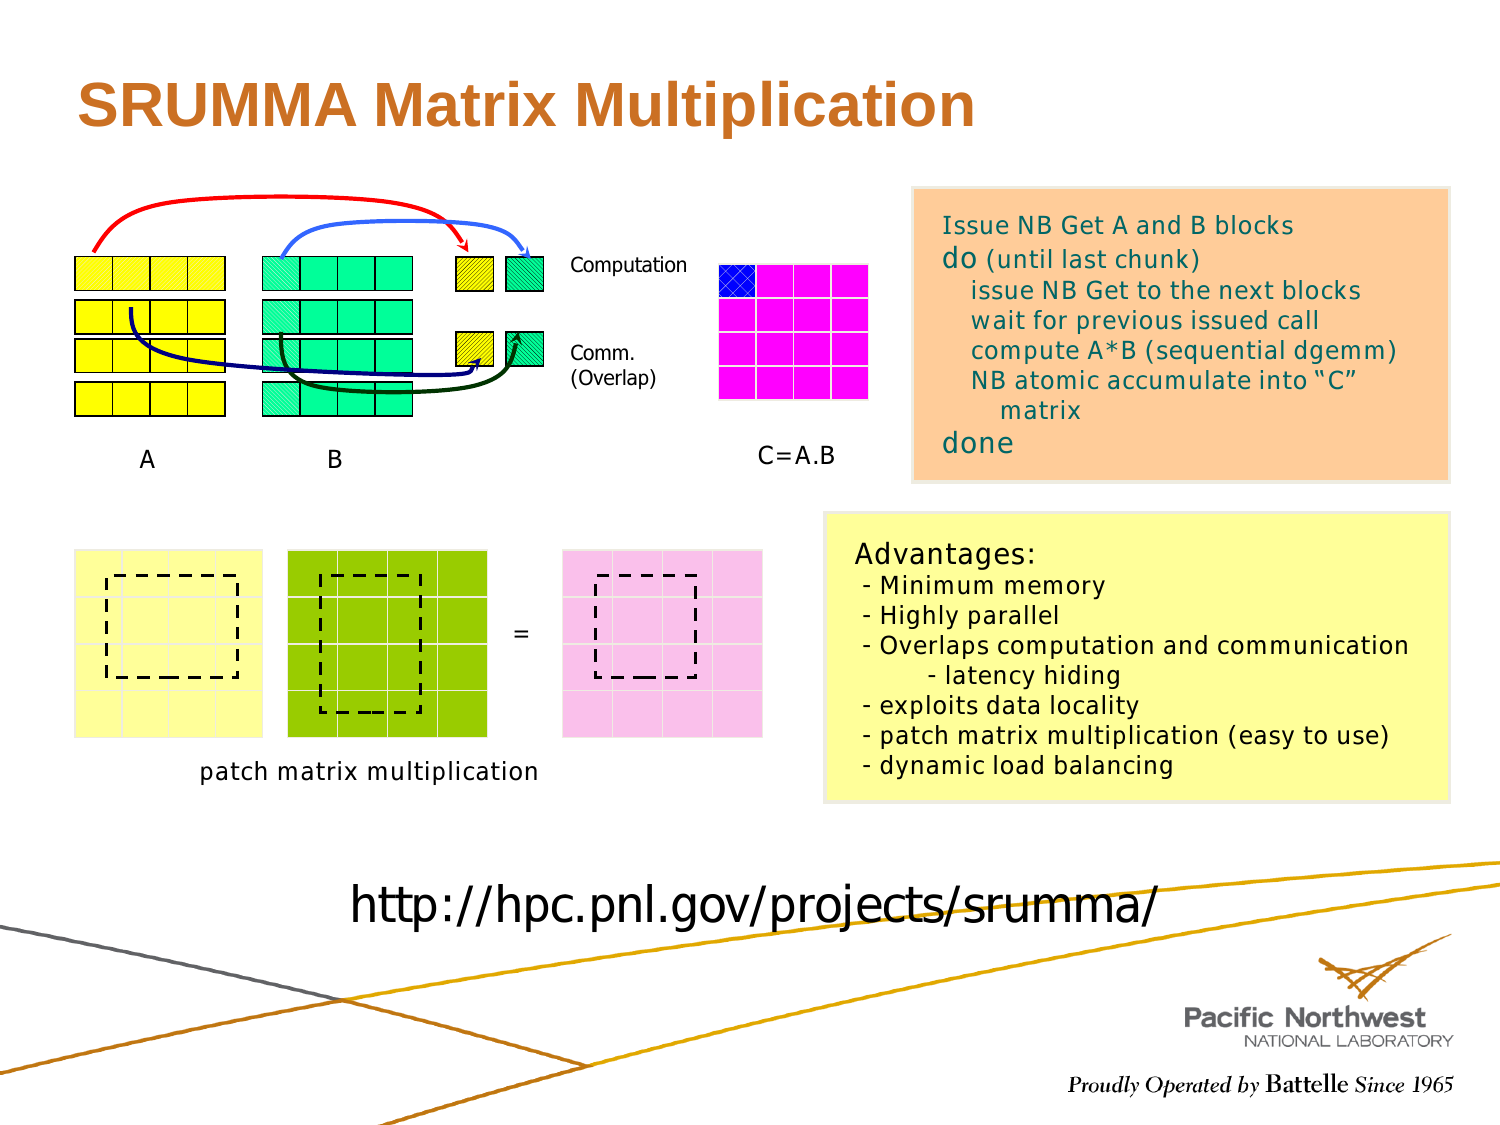

# SRUMMA Matrix Multiplication
Issue NB Get A and B blocks
do (until last chunk)
    issue NB Get to the next blocks
    wait for previous issued call
    compute A*B (sequential dgemm)
    NB atomic accumulate into “C”
        matrix
done

Computation

Comm.
(Overlap)

C=A.B
A
B
Advantages:
 - Minimum memory
 - Highly parallel
 - Overlaps computation and communication
          - latency hiding
 - exploits data locality
 - patch matrix multiplication (easy to use)
 - dynamic load balancing

=

patch matrix multiplication
http://hpc.pnl.gov/projects/srumma/